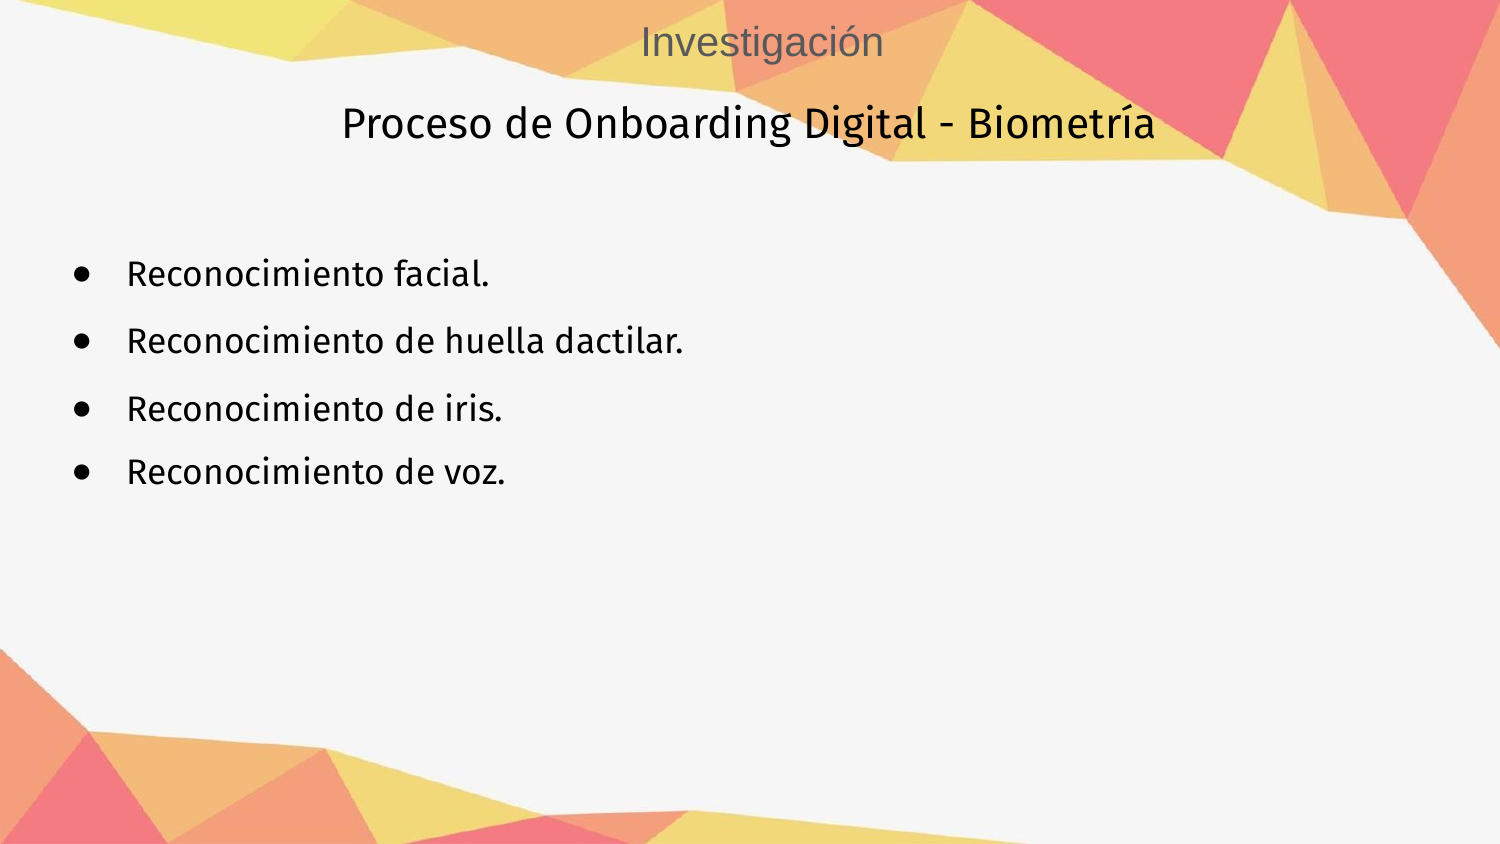

Investigación
# Proceso de Onboarding Digital - Biometría
Reconocimiento facial.
Reconocimiento de huella dactilar.
Reconocimiento de iris.
Reconocimiento de voz.